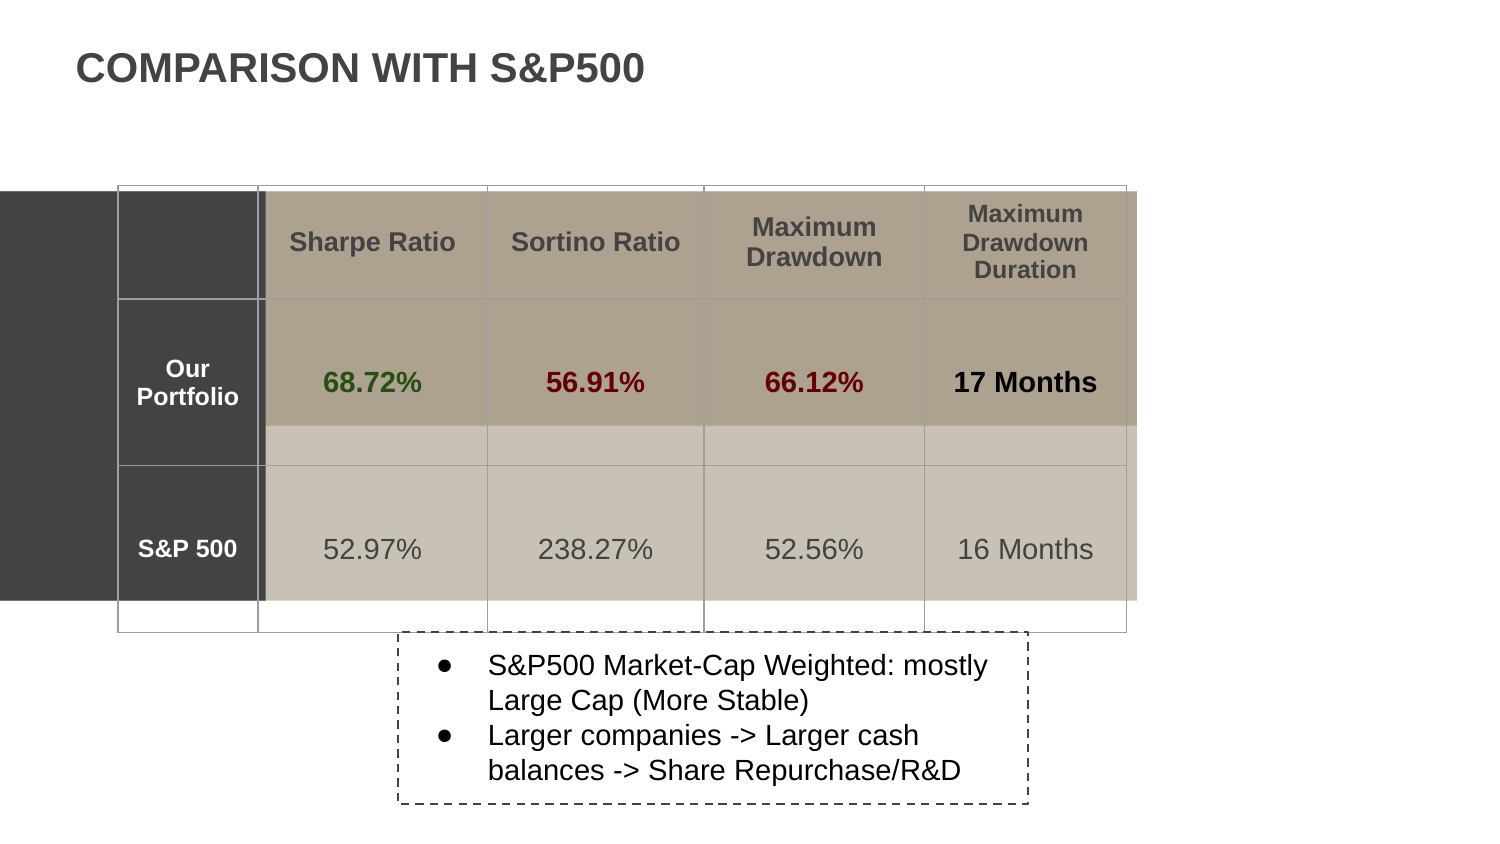

# COMPARISON WITH S&P500
|  | Sharpe Ratio | Sortino Ratio | Maximum Drawdown | Maximum Drawdown Duration |
| --- | --- | --- | --- | --- |
| Our Portfolio | 68.72% | 56.91% | 66.12% | 17 Months |
| S&P 500 | 52.97% | 238.27% | 52.56% | 16 Months |

S&P500 Market-Cap Weighted: mostly Large Cap (More Stable)
Larger companies -> Larger cash balances -> Share Repurchase/R&D